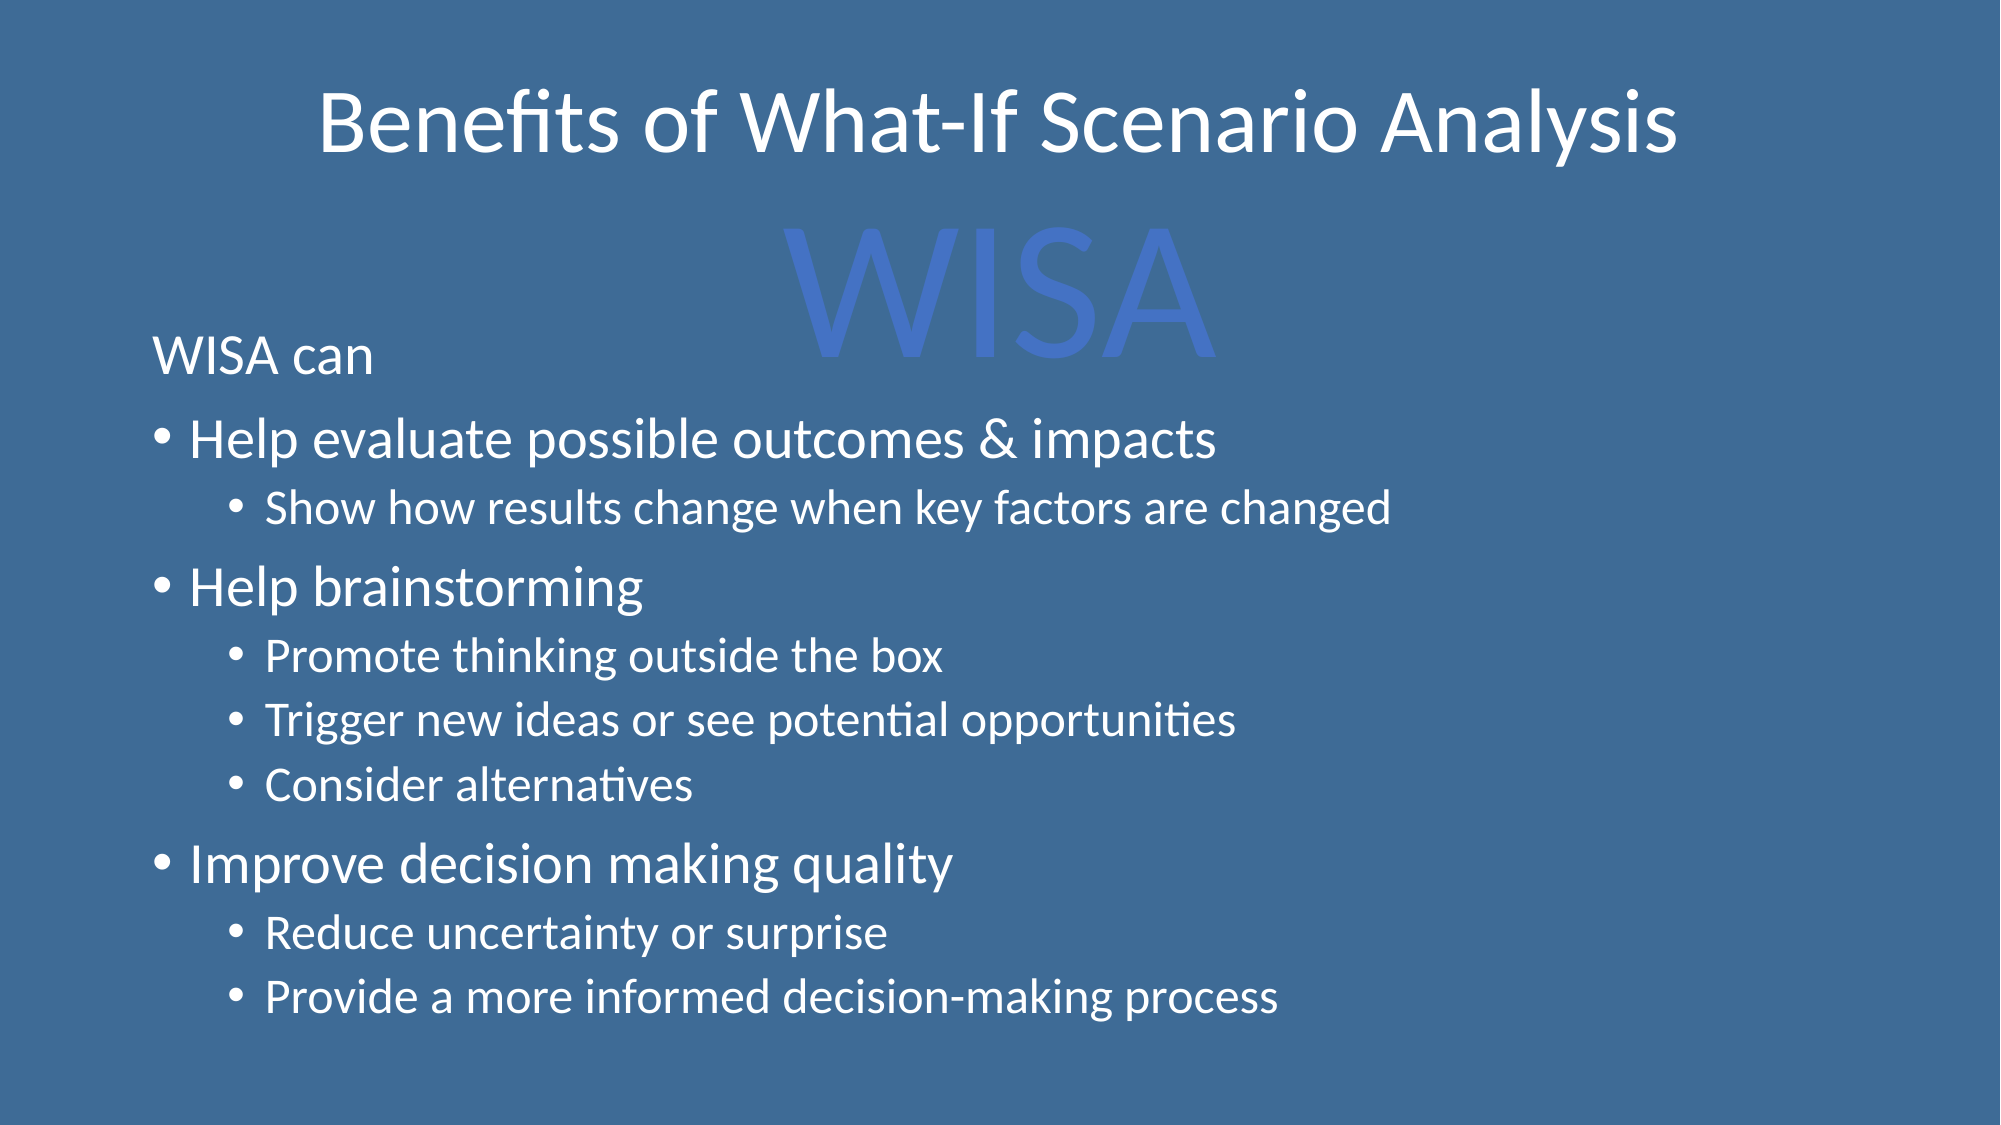

# Benefits of What-If Scenario Analysis
WISA
WISA can
Help evaluate possible outcomes & impacts
Show how results change when key factors are changed
Help brainstorming
Promote thinking outside the box
Trigger new ideas or see potential opportunities
Consider alternatives
Improve decision making quality
Reduce uncertainty or surprise
Provide a more informed decision-making process